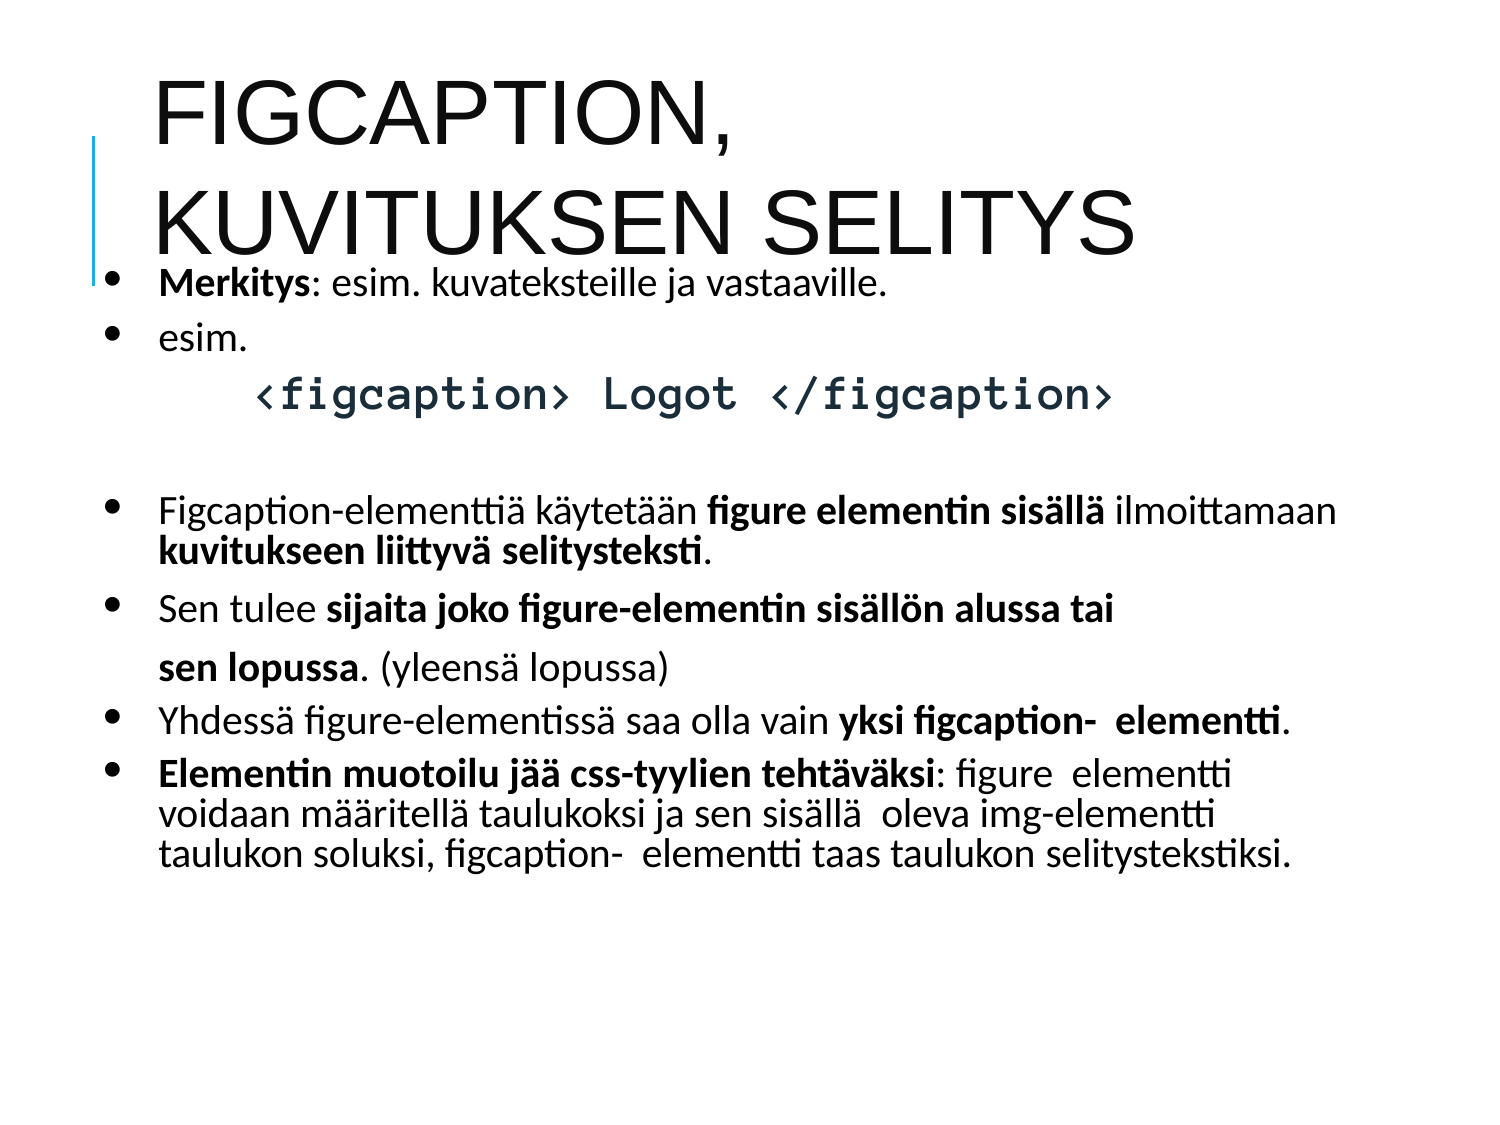

# Figcaption, kuvituksen selitys
Merkitys: esim. kuvateksteille ja vastaaville.
esim.
<figcaption> Logot </figcaption>

Figcaption-elementtiä käytetään figure elementin sisällä ilmoittamaan kuvitukseen liittyvä selitysteksti.
Sen tulee sijaita joko figure-elementin sisällön alussa tai
sen lopussa. (yleensä lopussa)
Yhdessä figure-elementissä saa olla vain yksi figcaption-  elementti.
Elementin muotoilu jää css-tyylien tehtäväksi: figure  elementti voidaan määritellä taulukoksi ja sen sisällä  oleva img-elementti taulukon soluksi, figcaption-  elementti taas taulukon selitystekstiksi.